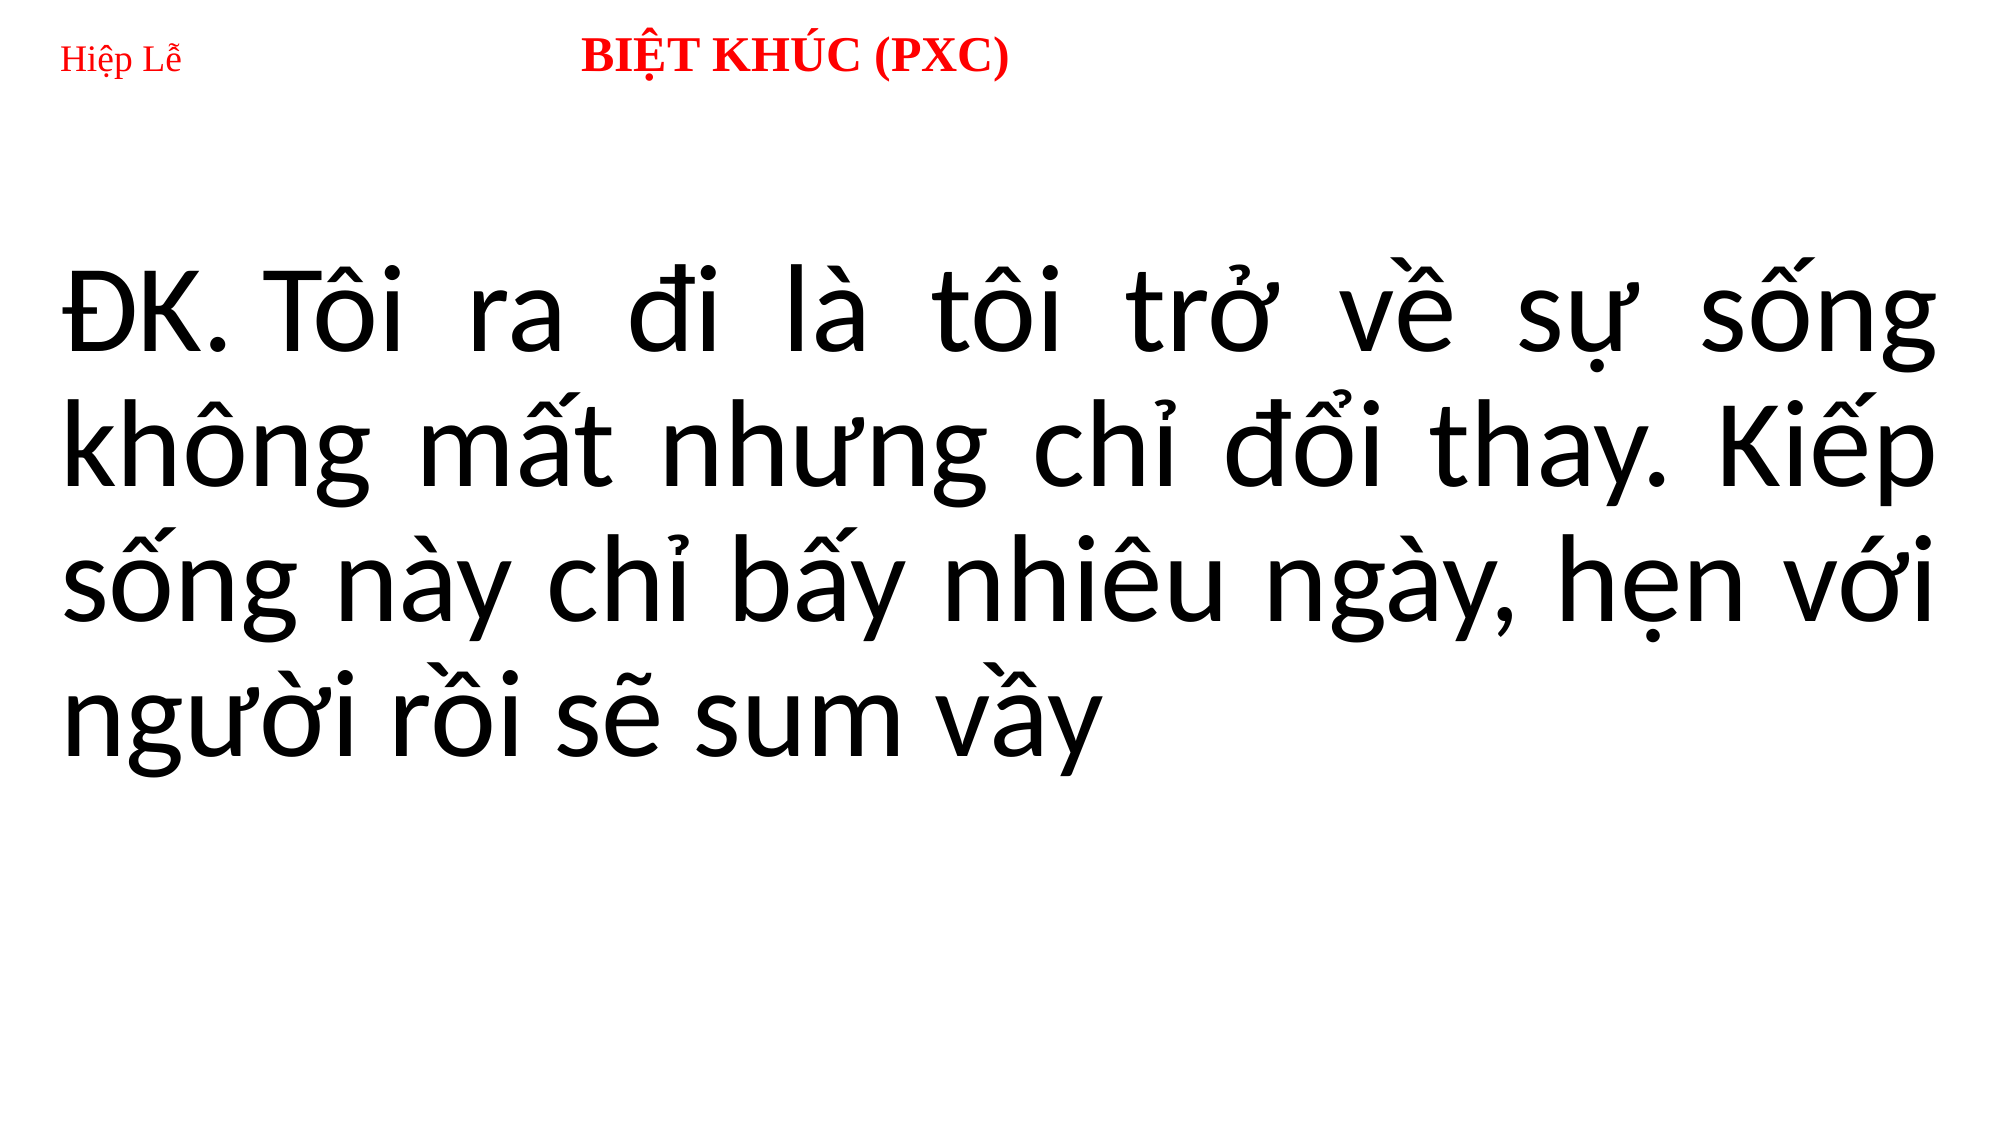

# Hiệp Lễ                                          BIỆT KHÚC (PXC)
ĐK. Tôi ra đi là tôi trở về sự sống không mất nhưng chỉ đổi thay. Kiếp sống này chỉ bấy nhiêu ngày, hẹn với người rồi sẽ sum vầy